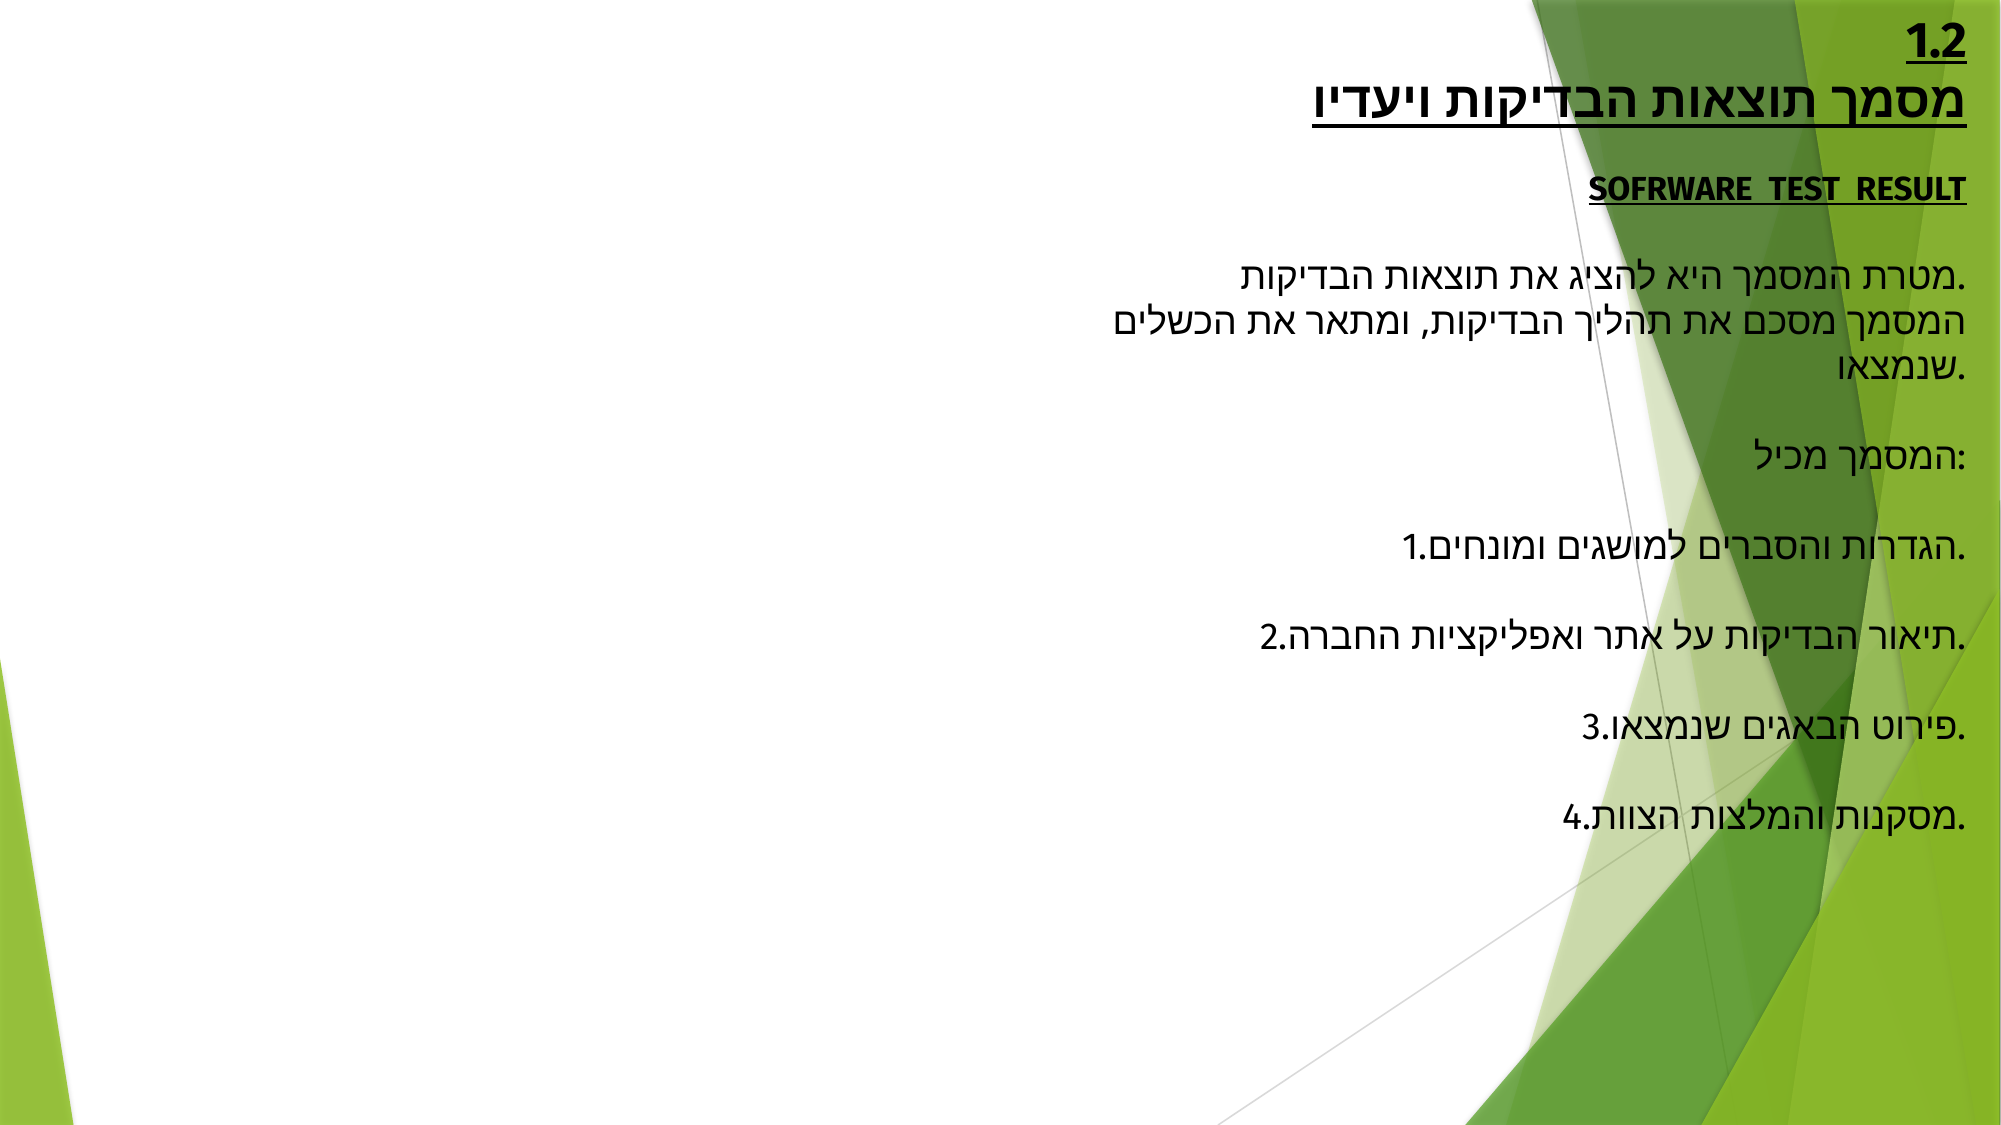

1.2
מסמך תוצאות הבדיקות ויעדיו

SOFRWARE  TEST  RESULT

 מטרת המסמך היא להציג את תוצאות הבדיקות.
המסמך מסכם את תהליך הבדיקות, ומתאר את הכשלים שנמצאו.

המסמך מכיל:

1.הגדרות והסברים למושגים ומונחים.

2.תיאור הבדיקות על אתר ואפליקציות החברה.

3.פירוט הבאגים שנמצאו.

4.מסקנות והמלצות הצוות.